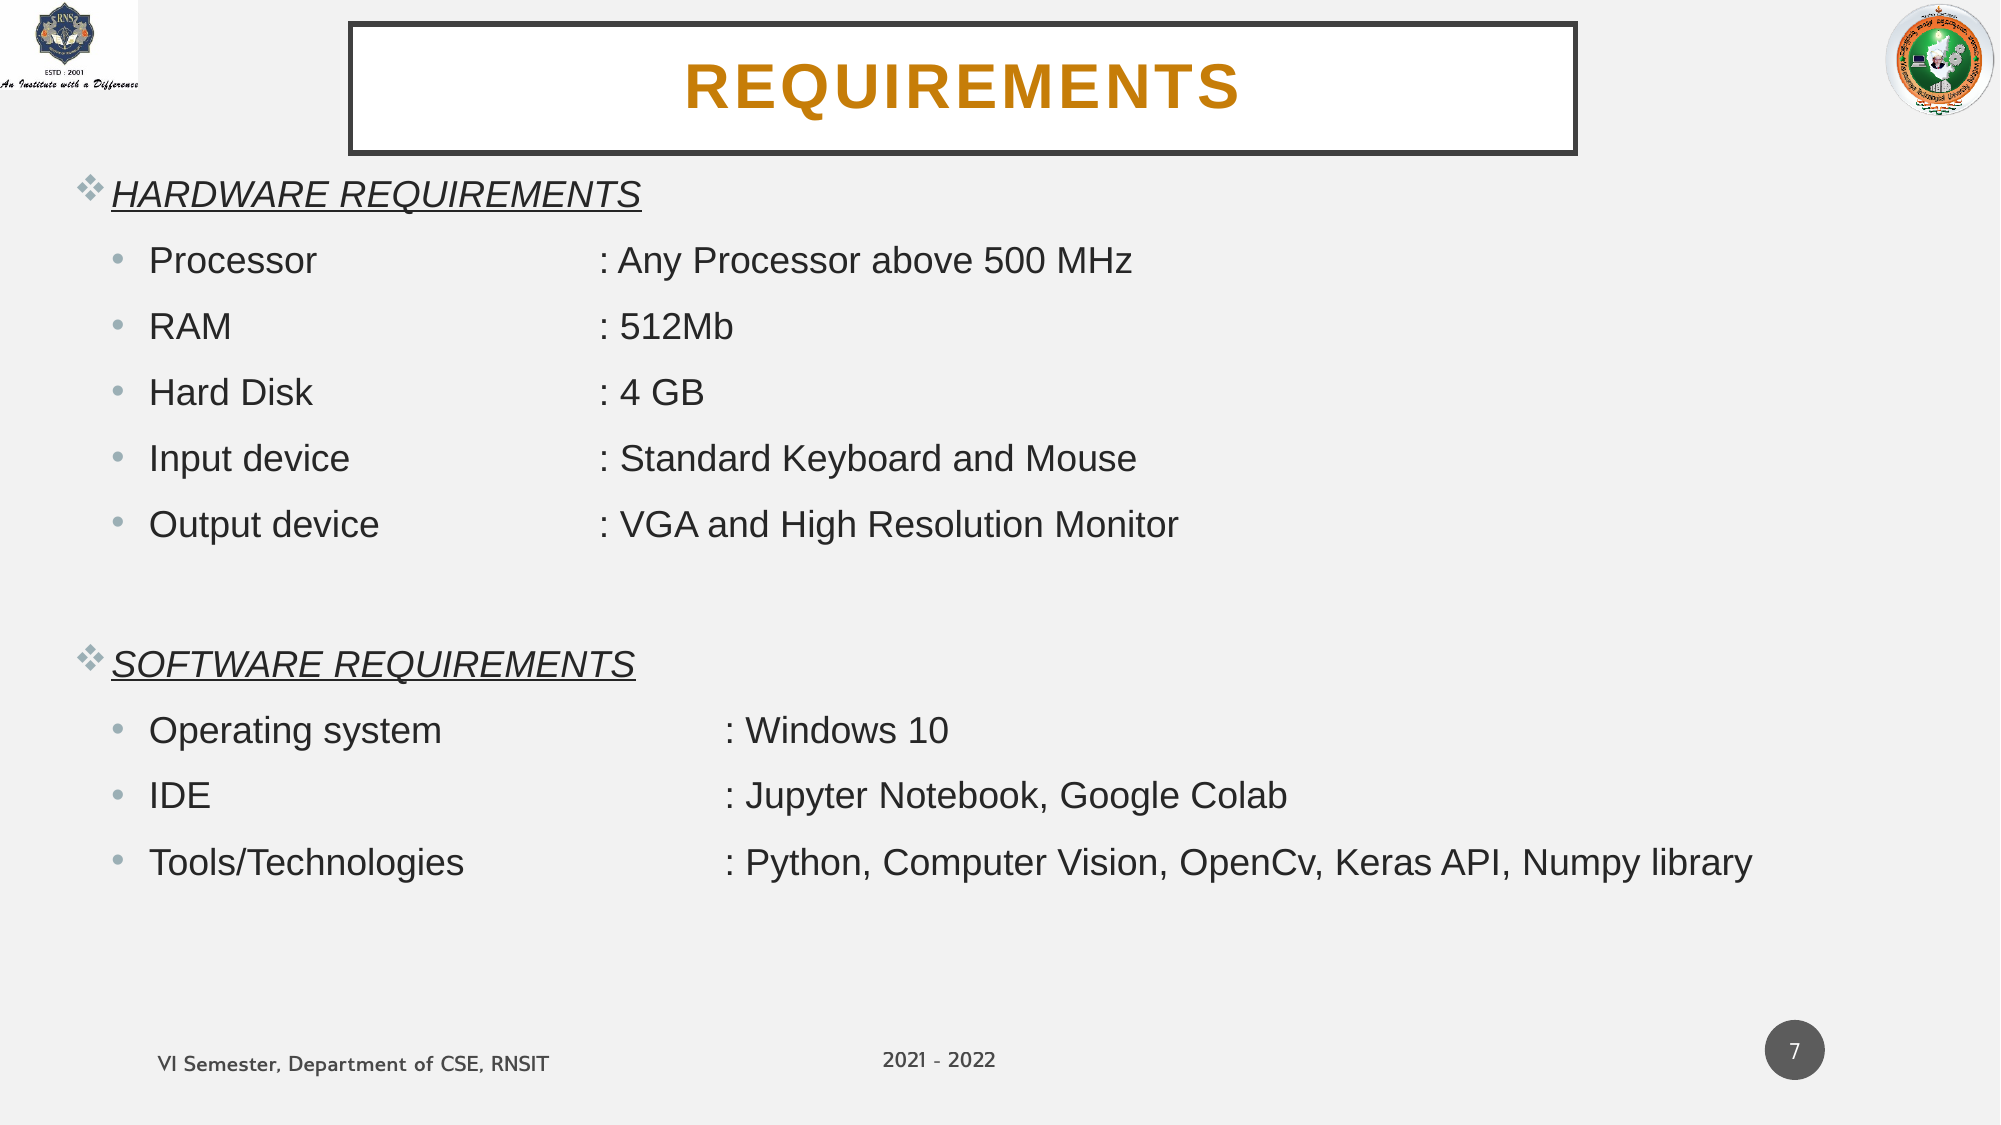

# REQUIREMENTS
HARDWARE REQUIREMENTS
Processor                     	: Any Processor above 500 MHz
RAM                           	: 512Mb
Hard Disk                    	: 4 GB
Input device               	: Standard Keyboard and Mouse
Output device          	: VGA and High Resolution Monitor

SOFTWARE REQUIREMENTS
Operating system      	            : Windows 10
IDE                           	            : Jupyter Notebook, Google Colab
Tools/Technologies 	            : Python, Computer Vision, OpenCv, Keras API, Numpy library

7
2021 - 2022
VI Semester, Department of CSE, RNSIT